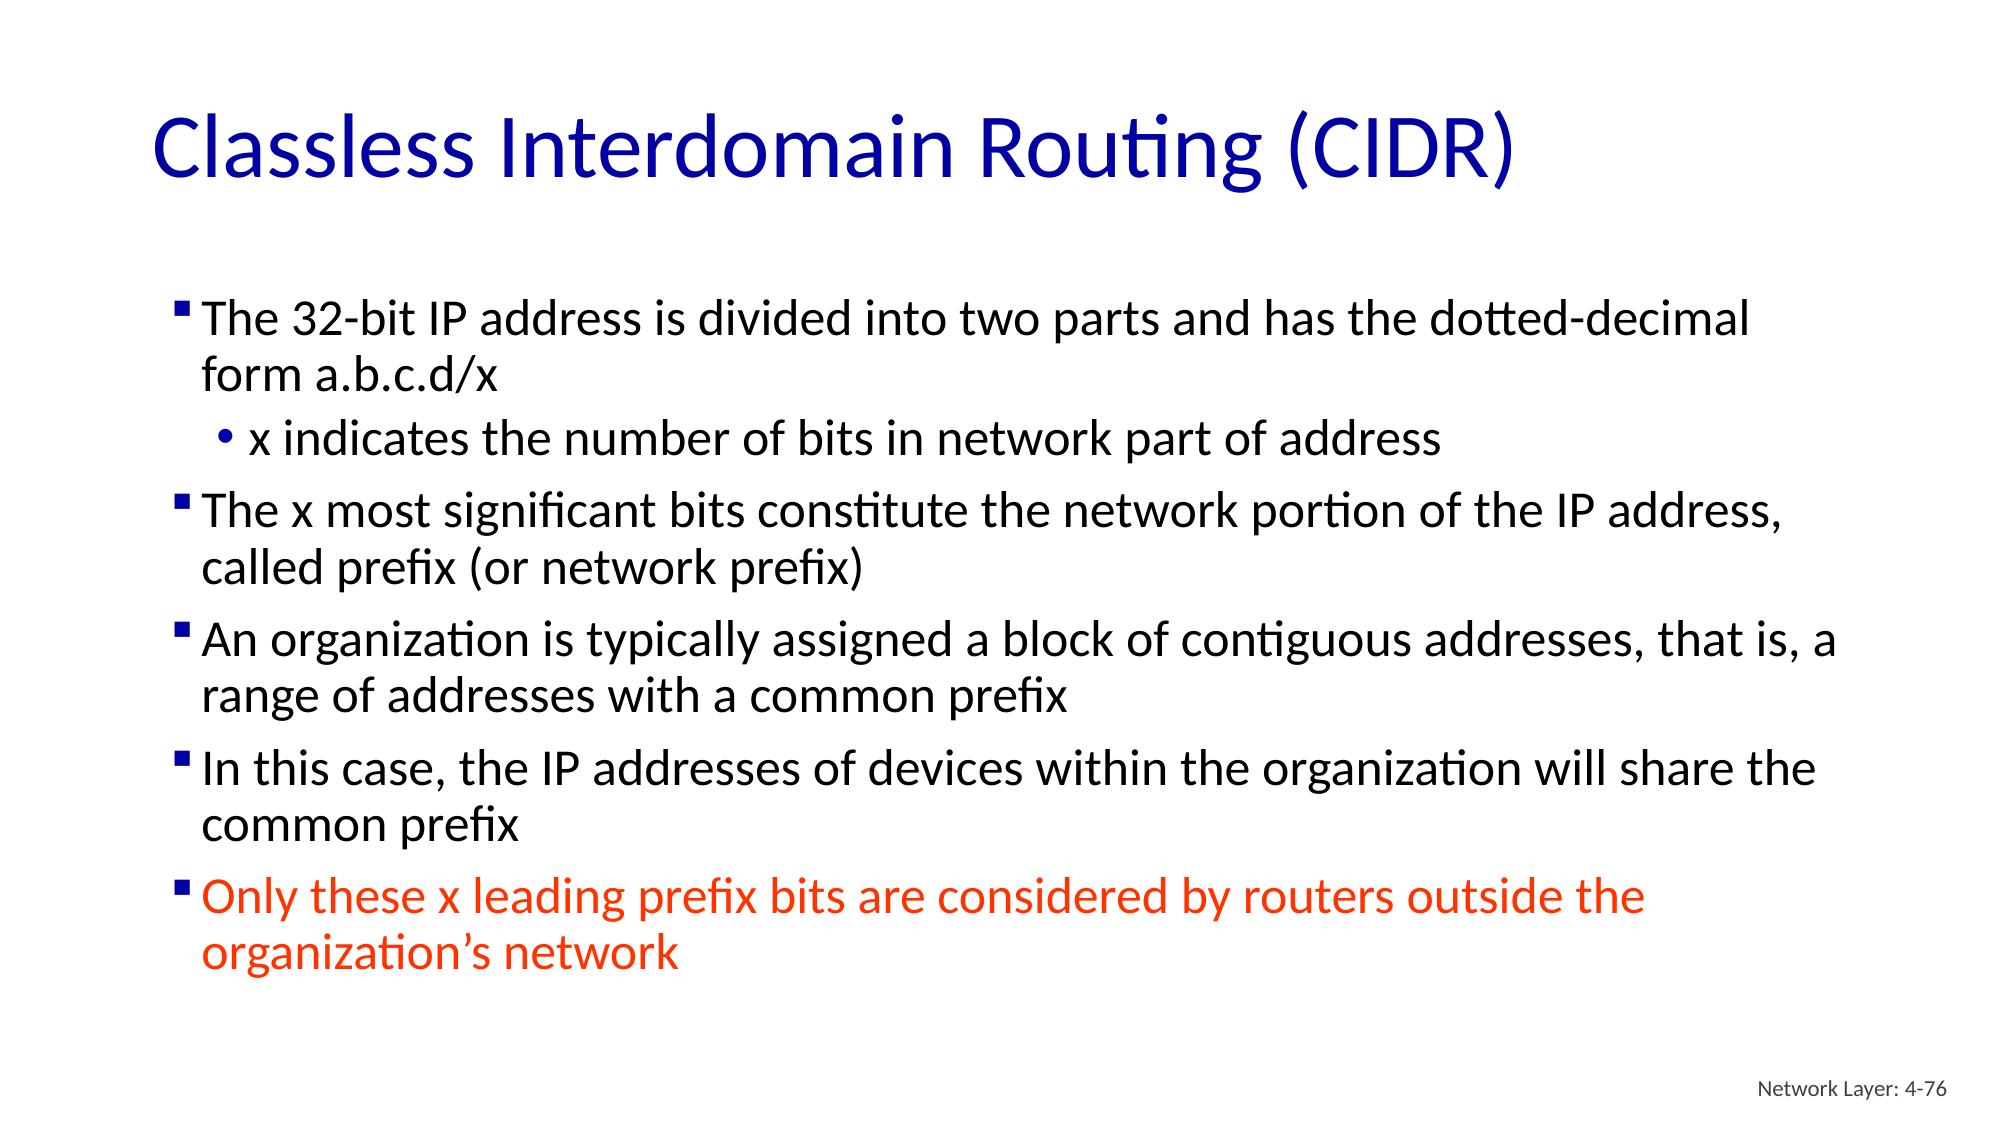

# Classless Interdomain Routing (CIDR)
The 32-bit IP address is divided into two parts and has the dotted-decimal form a.b.c.d/x
x indicates the number of bits in network part of address
The x most significant bits constitute the network portion of the IP address, called prefix (or network prefix)
An organization is typically assigned a block of contiguous addresses, that is, a range of addresses with a common prefix
In this case, the IP addresses of devices within the organization will share the common prefix
Only these x leading prefix bits are considered by routers outside the organization’s network

Network Layer: 4-76